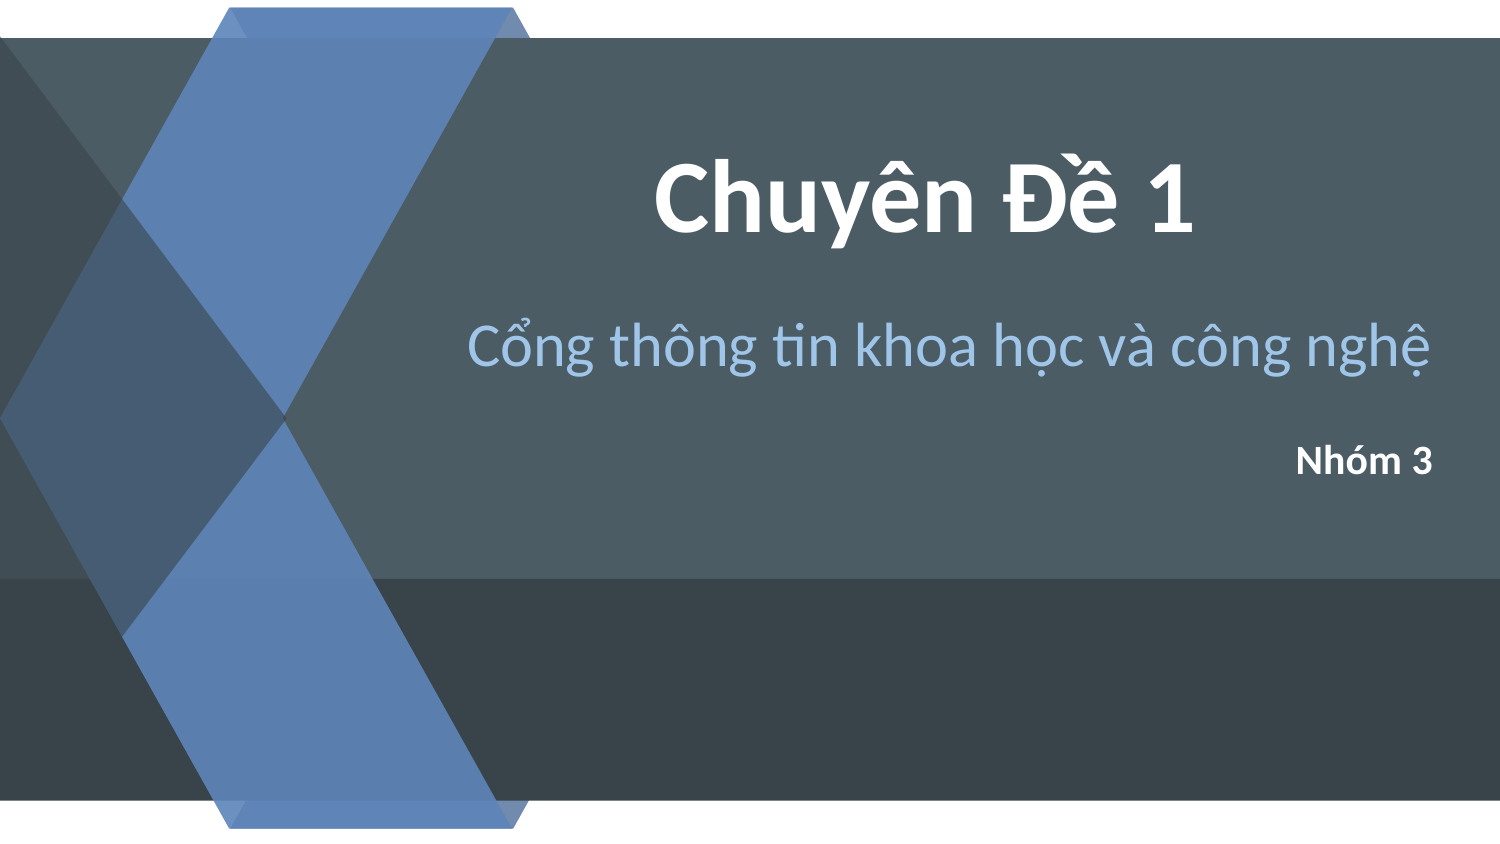

# Chuyên Đề 1
Cổng thông tin khoa học và công nghệ
Nhóm 3